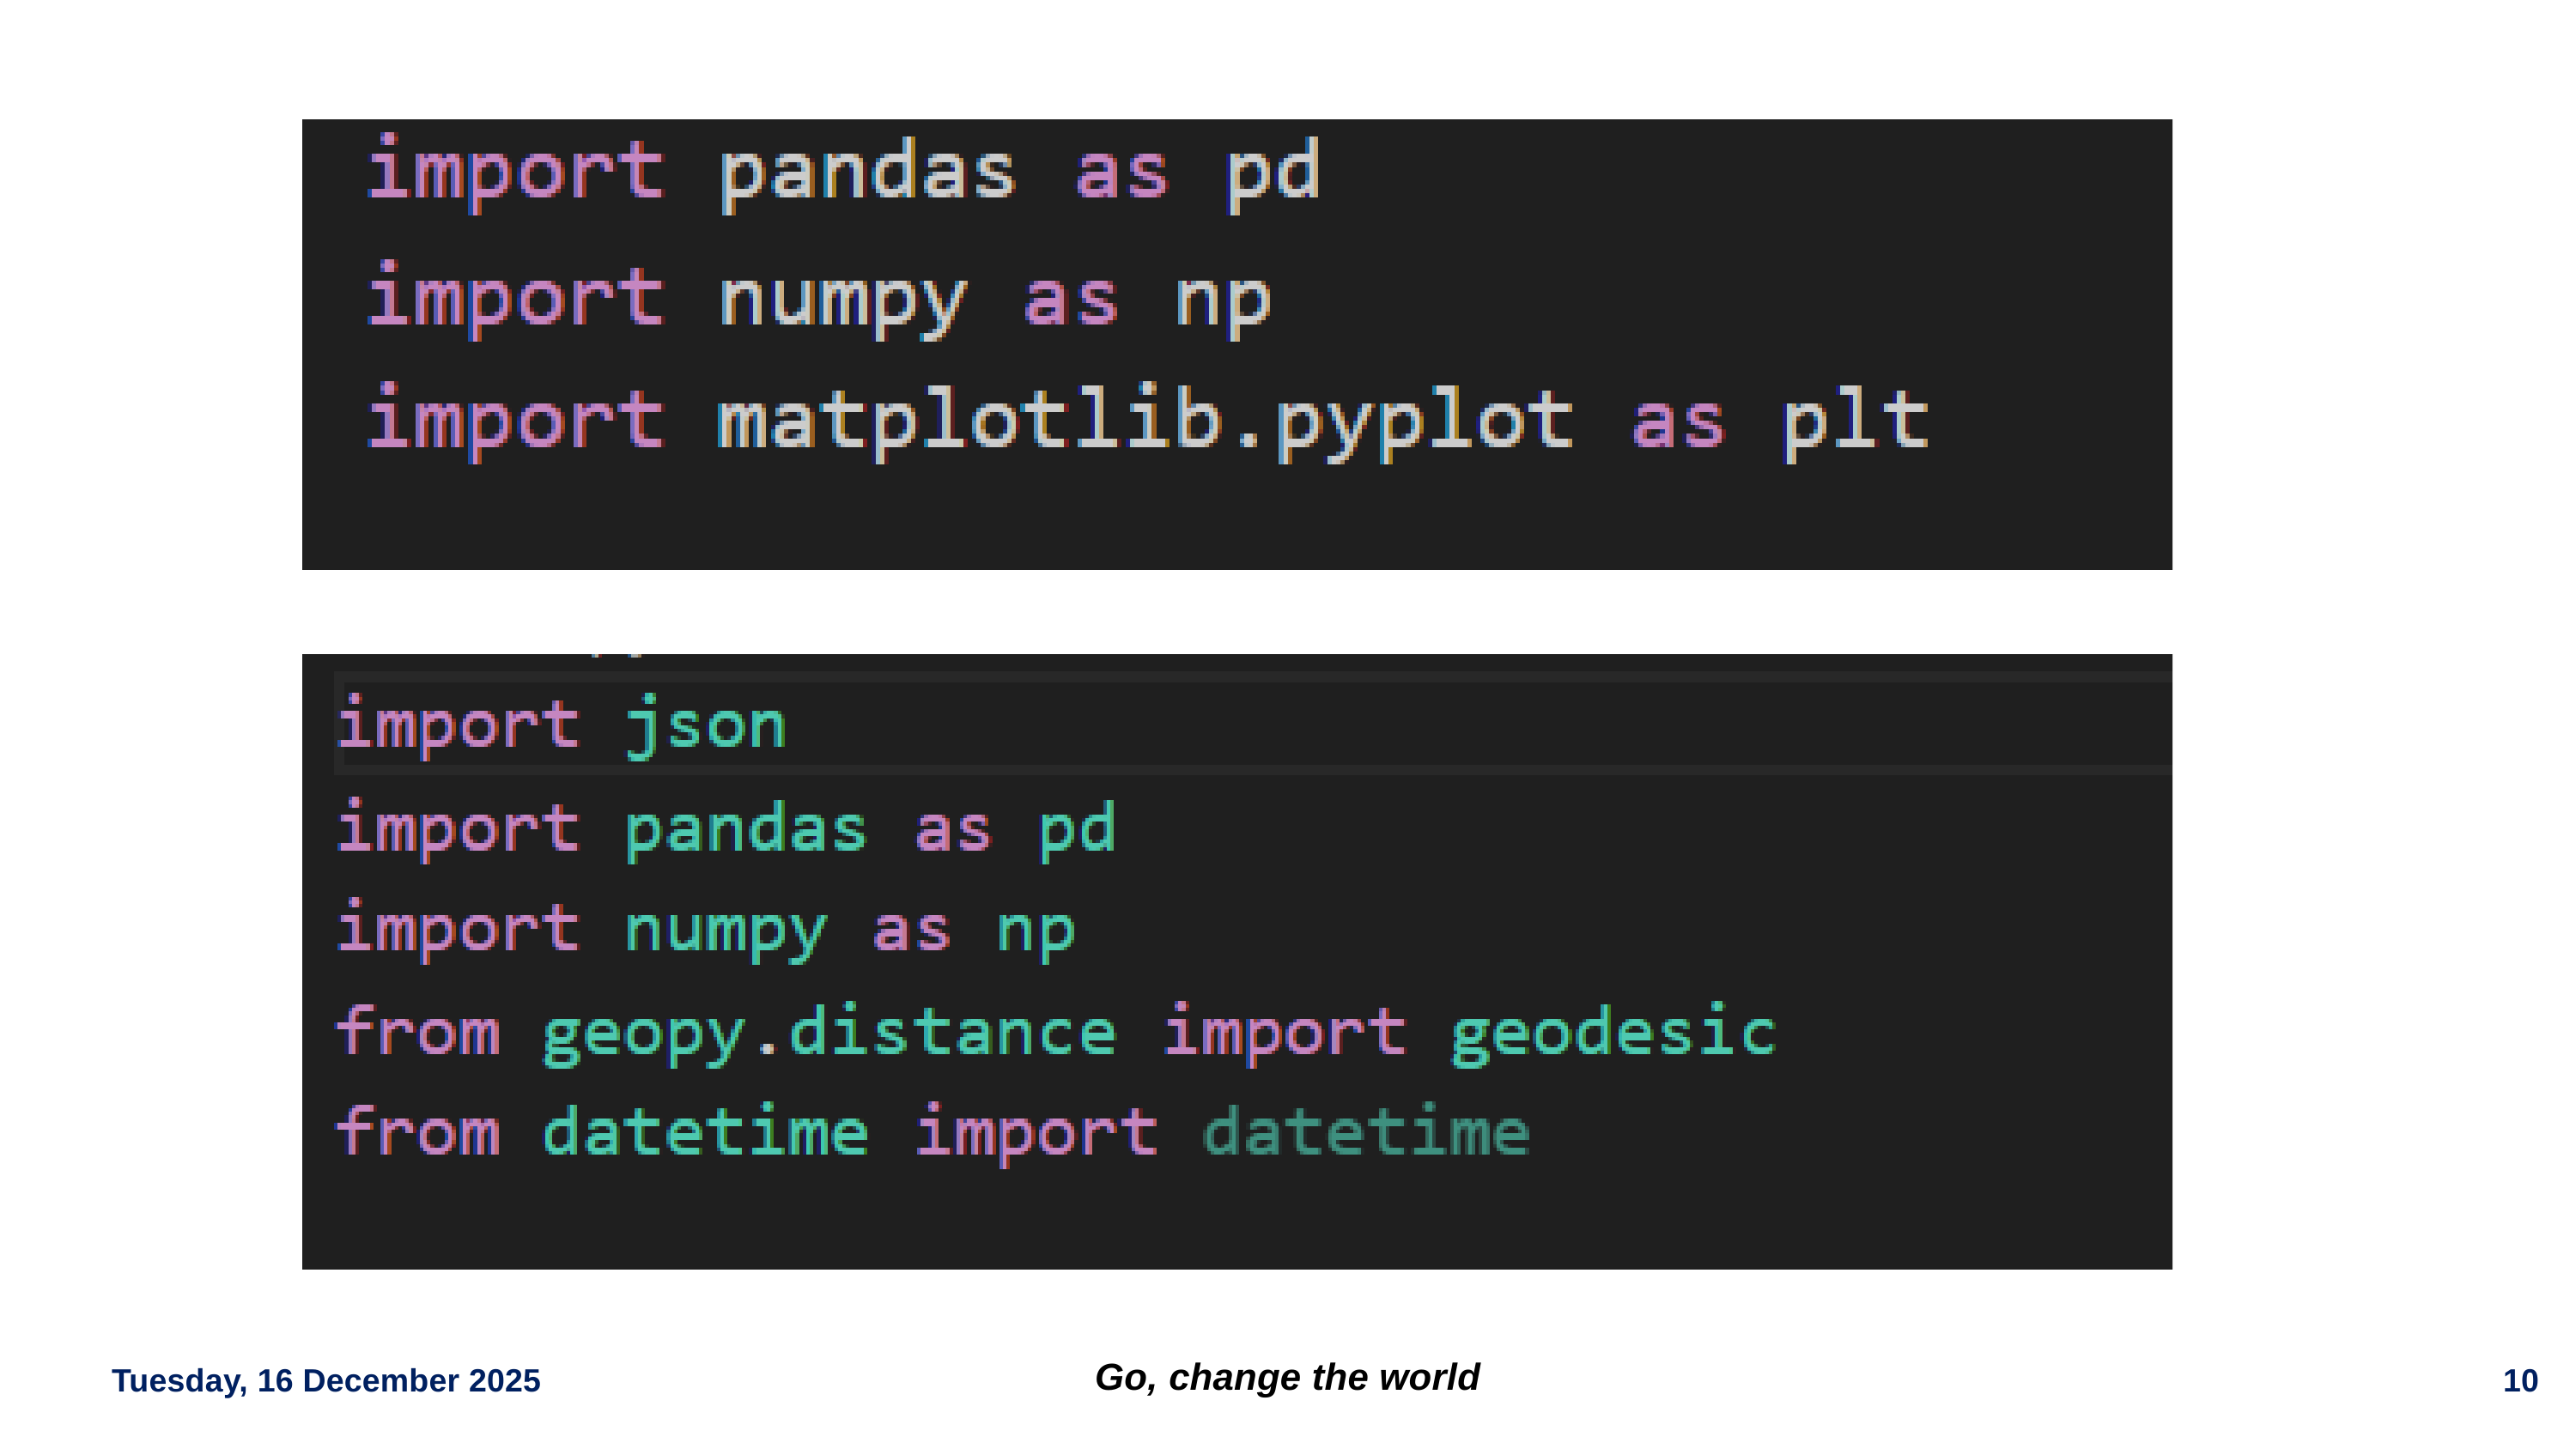

Tuesday, 16 December 2025

10
Go, change the world